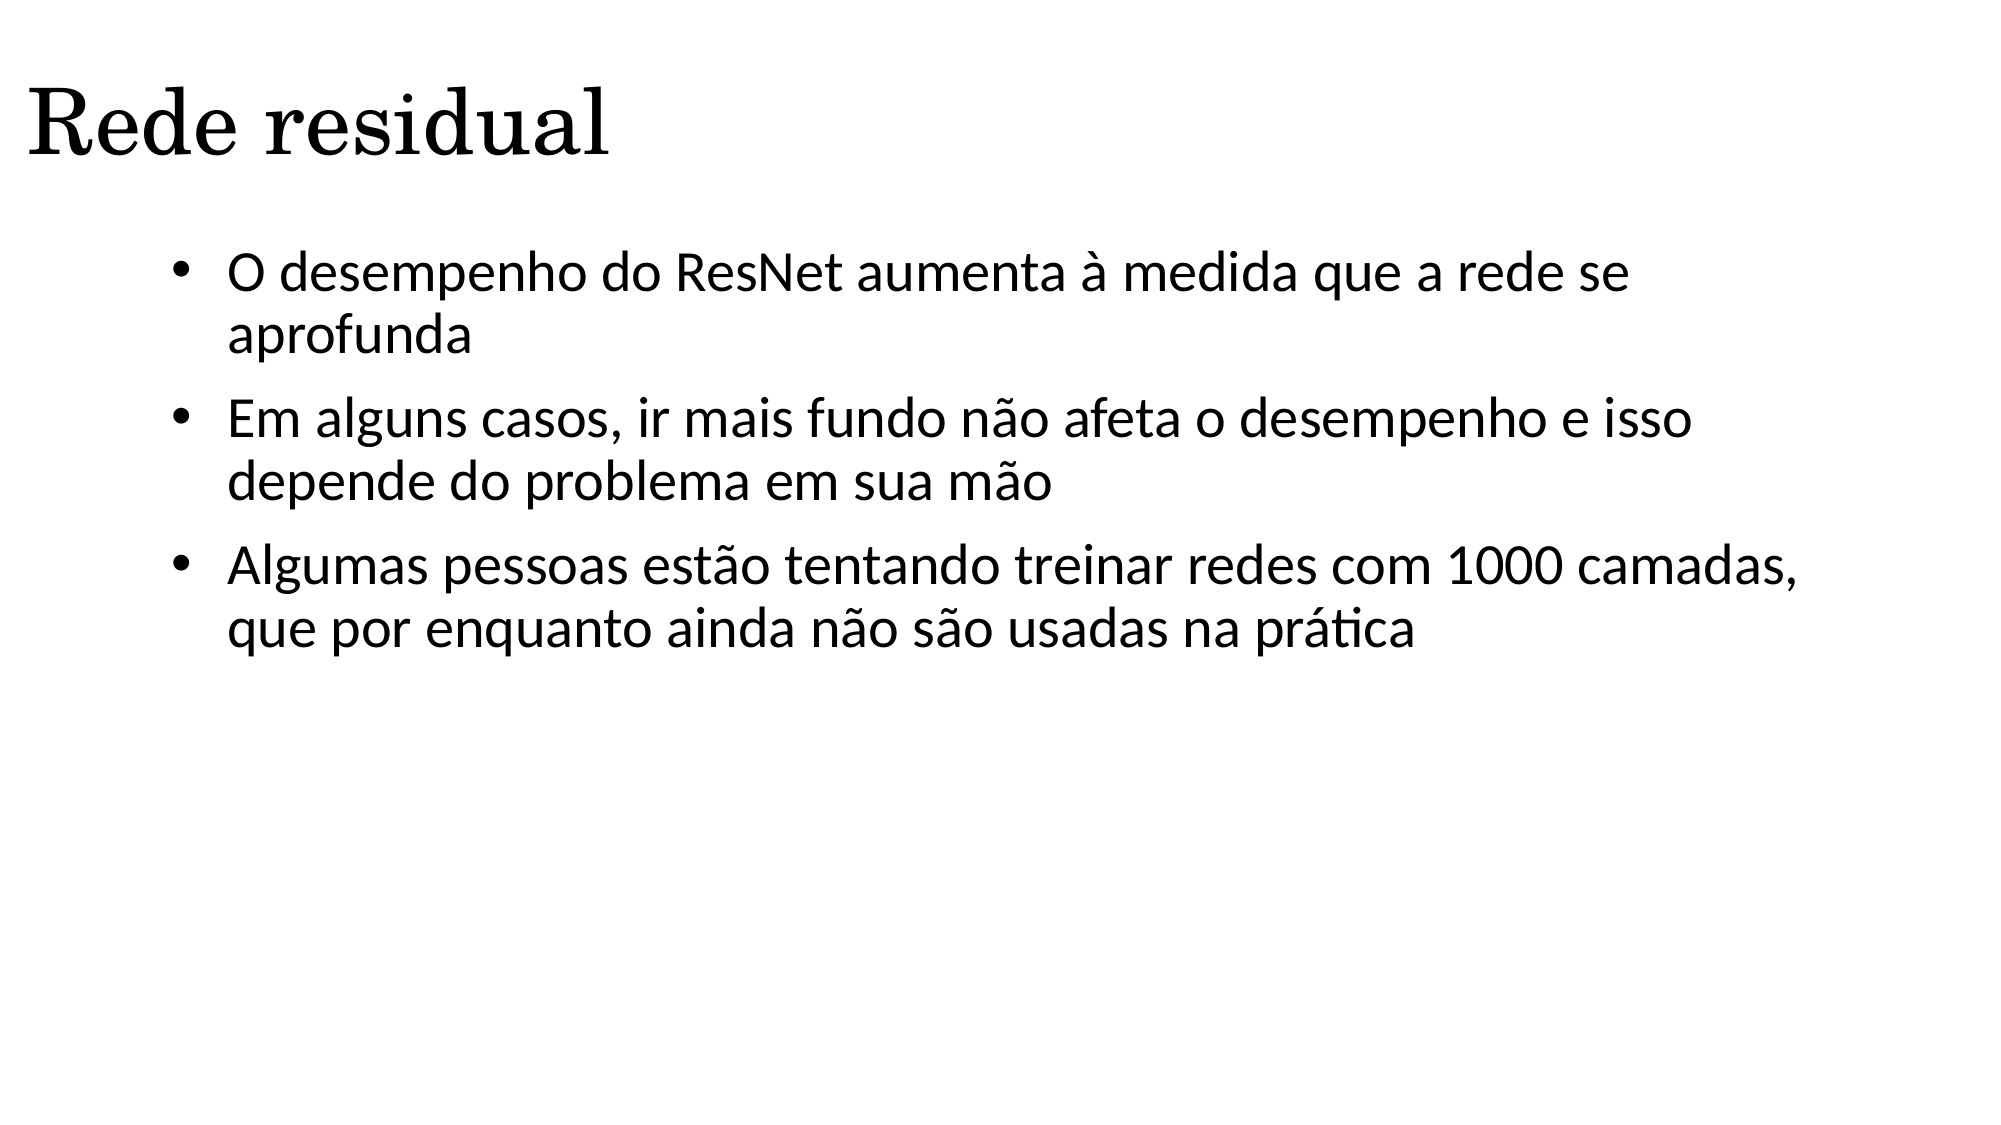

# Rede residual
O desempenho do ResNet aumenta à medida que a rede se aprofunda
Em alguns casos, ir mais fundo não afeta o desempenho e isso depende do problema em sua mão
Algumas pessoas estão tentando treinar redes com 1000 camadas, que por enquanto ainda não são usadas na prática